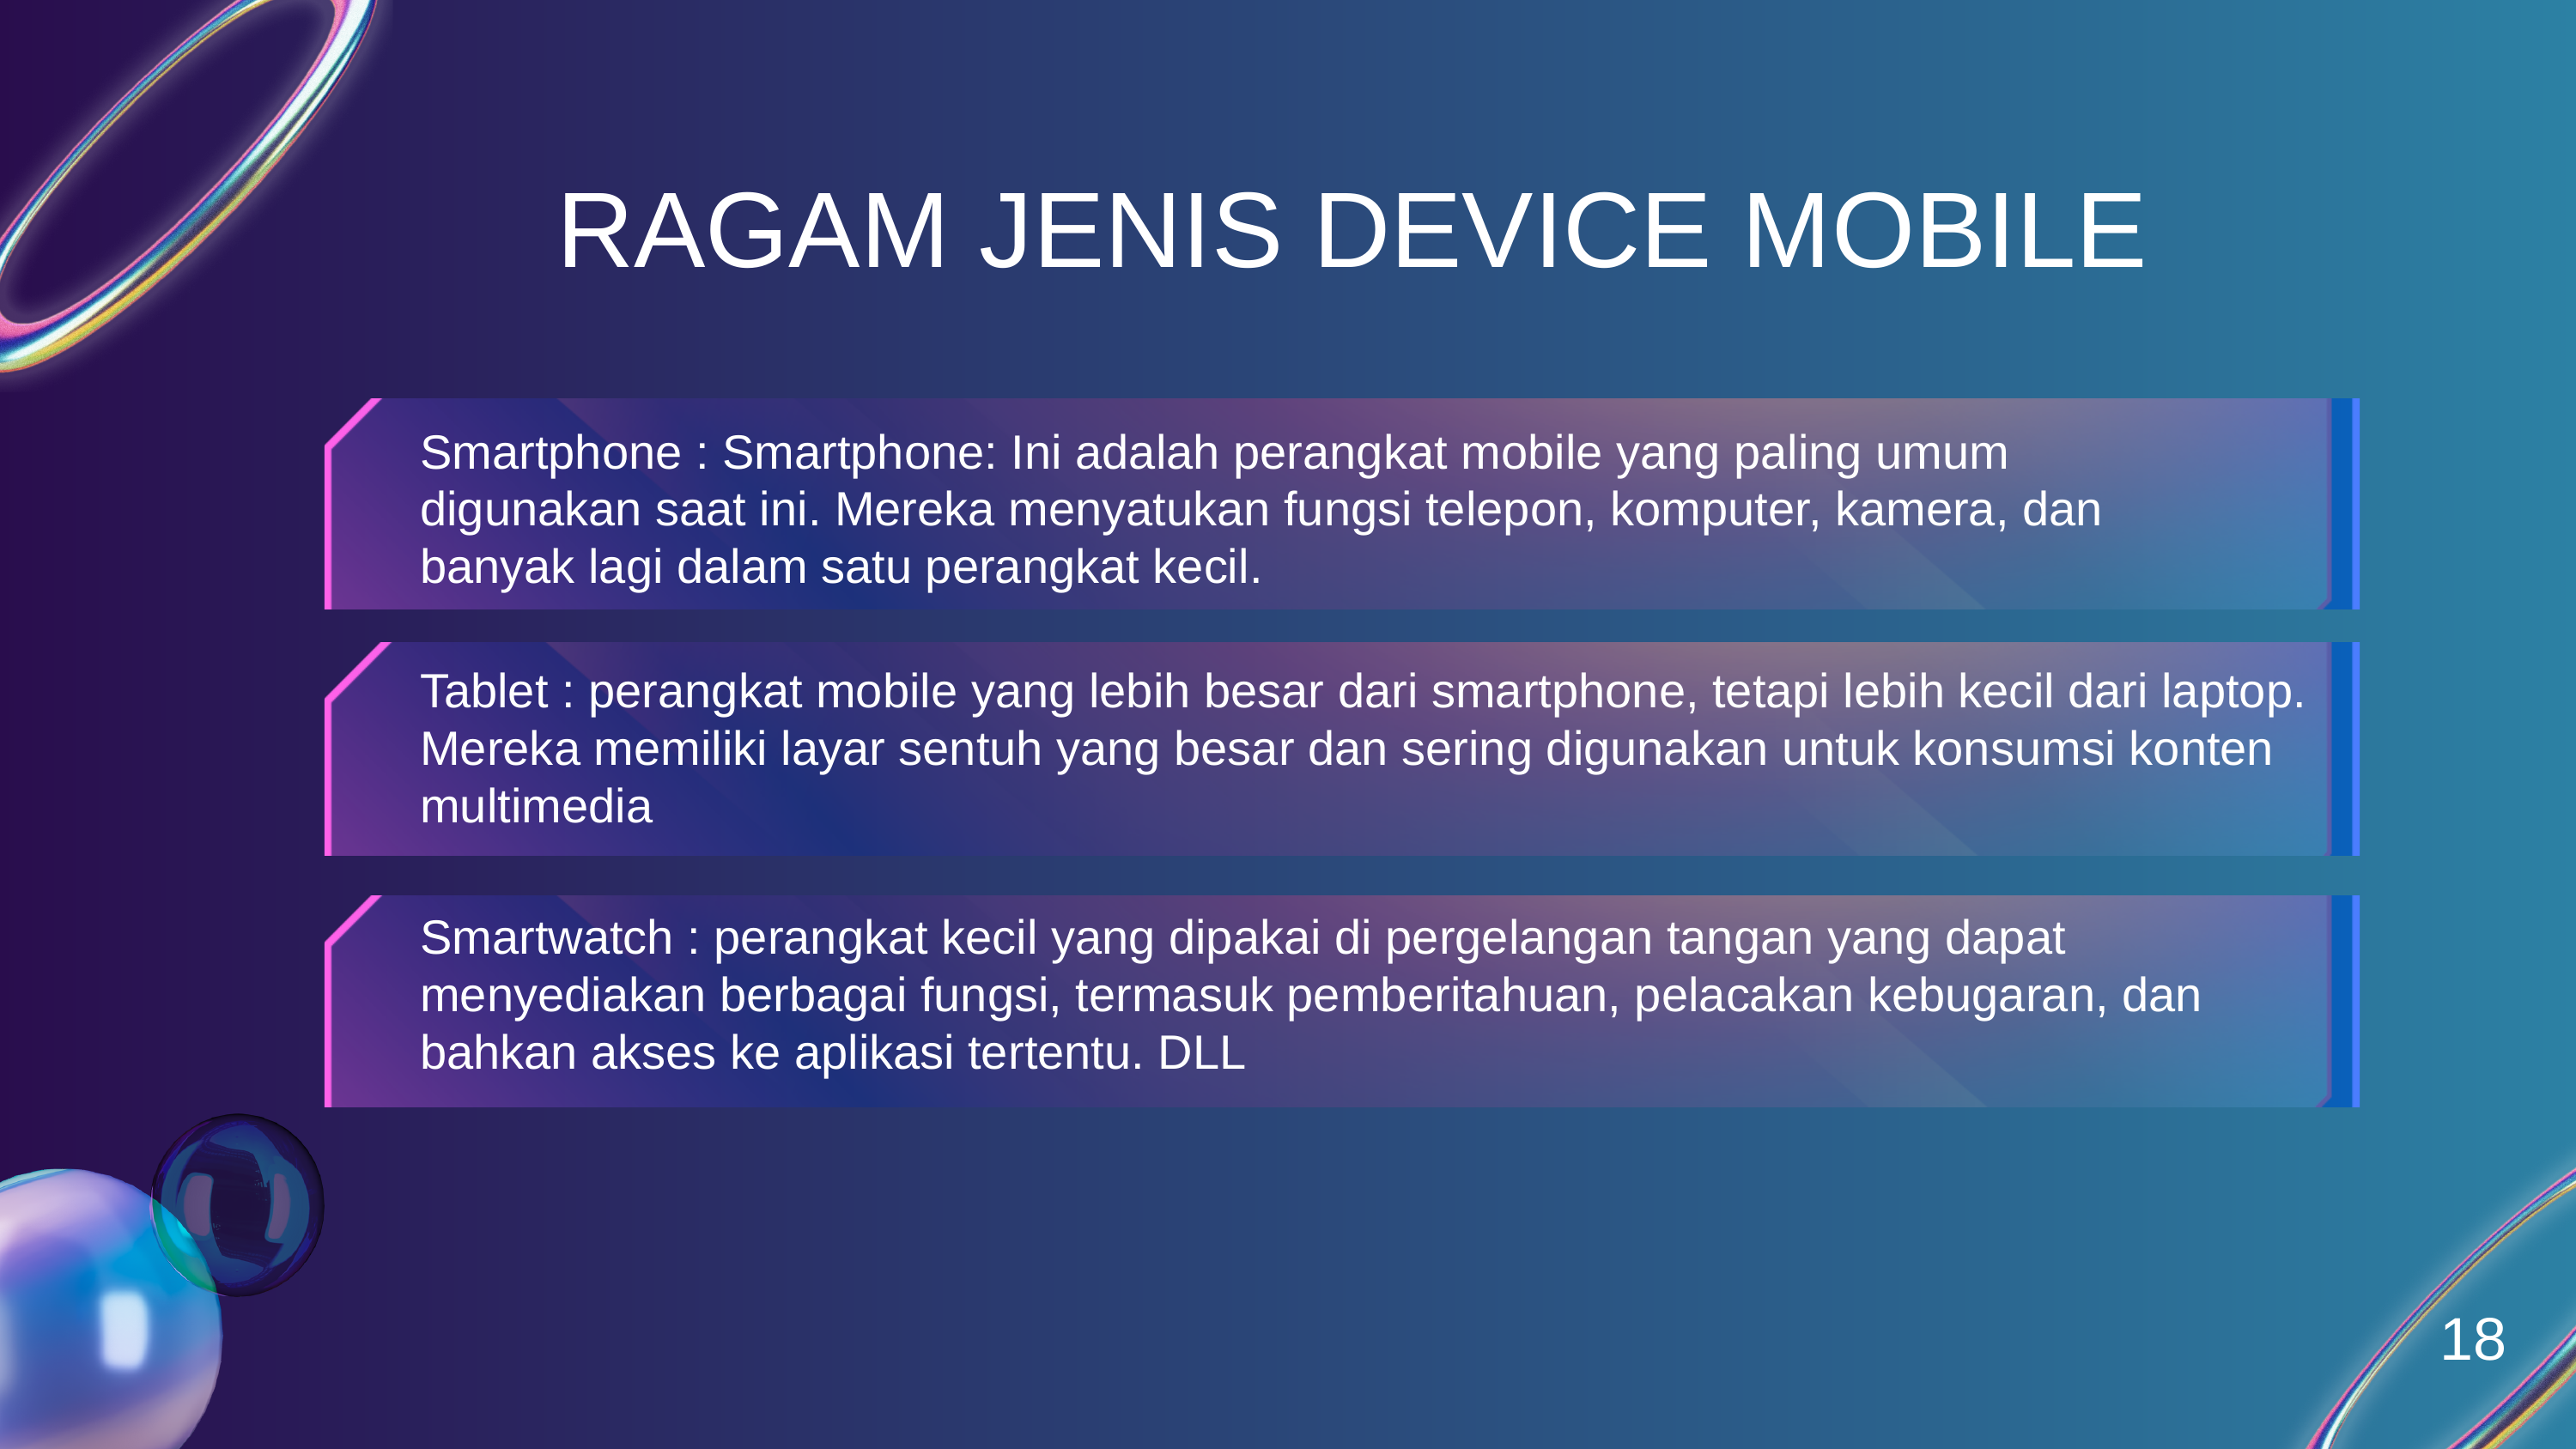

RAGAM JENIS DEVICE MOBILE

Smartphone : Smartphone: Ini adalah perangkat mobile yang paling umum digunakan saat ini. Mereka menyatukan fungsi telepon, komputer, kamera, dan banyak lagi dalam satu perangkat kecil.

Tablet : perangkat mobile yang lebih besar dari smartphone, tetapi lebih kecil dari laptop. Mereka memiliki layar sentuh yang besar dan sering digunakan untuk konsumsi konten multimedia

Smartwatch : perangkat kecil yang dipakai di pergelangan tangan yang dapat menyediakan berbagai fungsi, termasuk pemberitahuan, pelacakan kebugaran, dan bahkan akses ke aplikasi tertentu. DLL

18